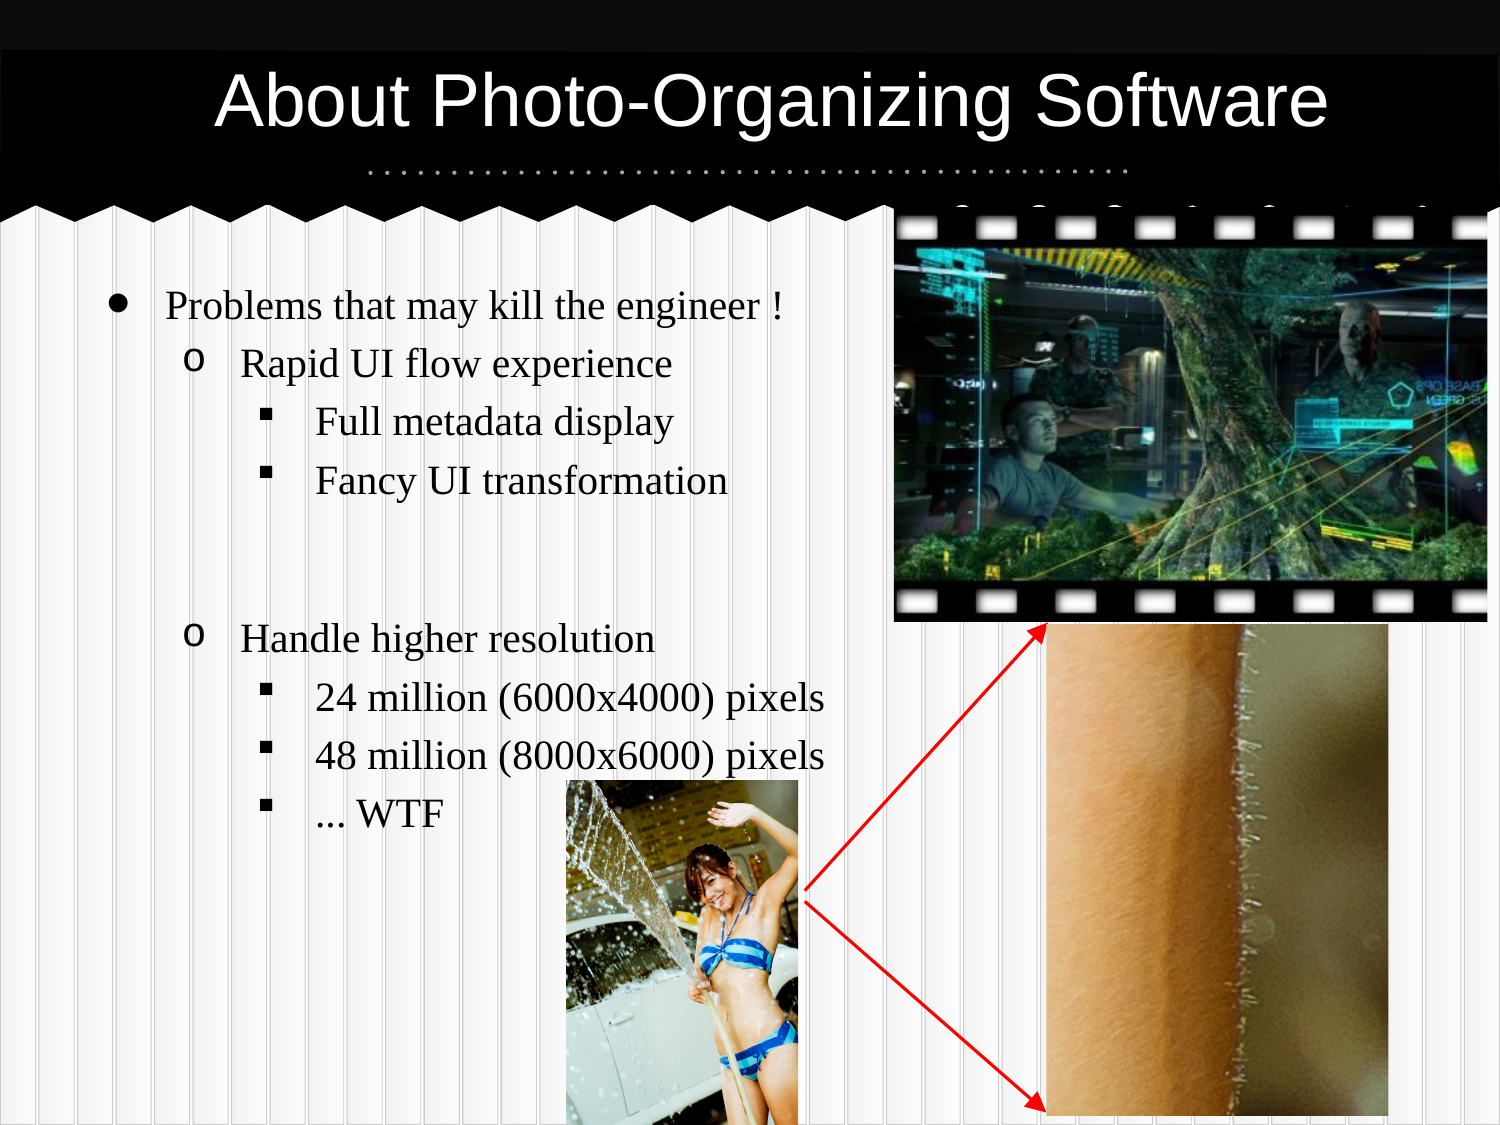

# About Photo-Organizing Software

Problems that may kill the engineer !
Rapid UI flow experience
Full metadata display
Fancy UI transformation

Handle higher resolution
24 million (6000x4000) pixels
48 million (8000x6000) pixels
... WTF